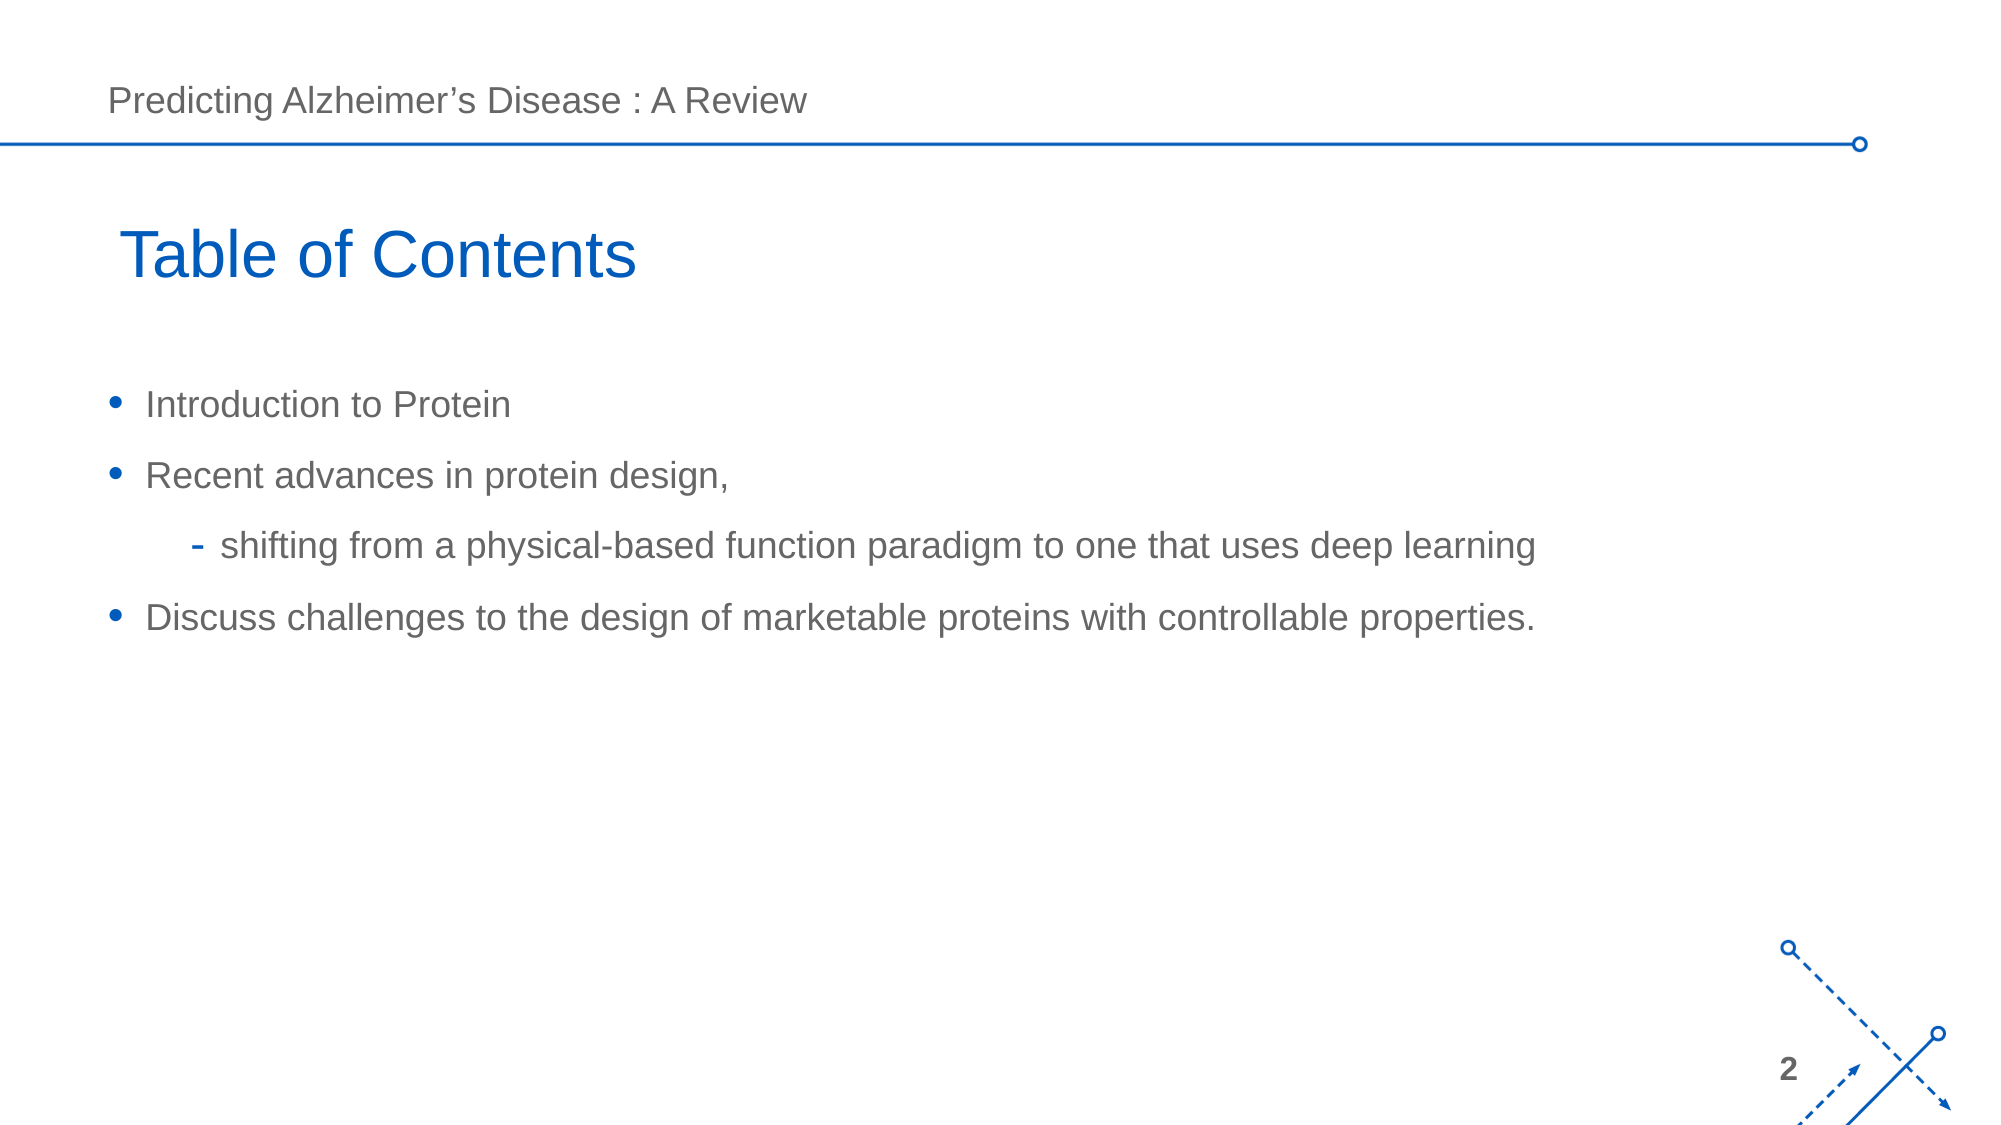

# Table of Contents
Introduction to Protein
Recent advances in protein design,
shifting from a physical-based function paradigm to one that uses deep learning
Discuss challenges to the design of marketable proteins with controllable properties.